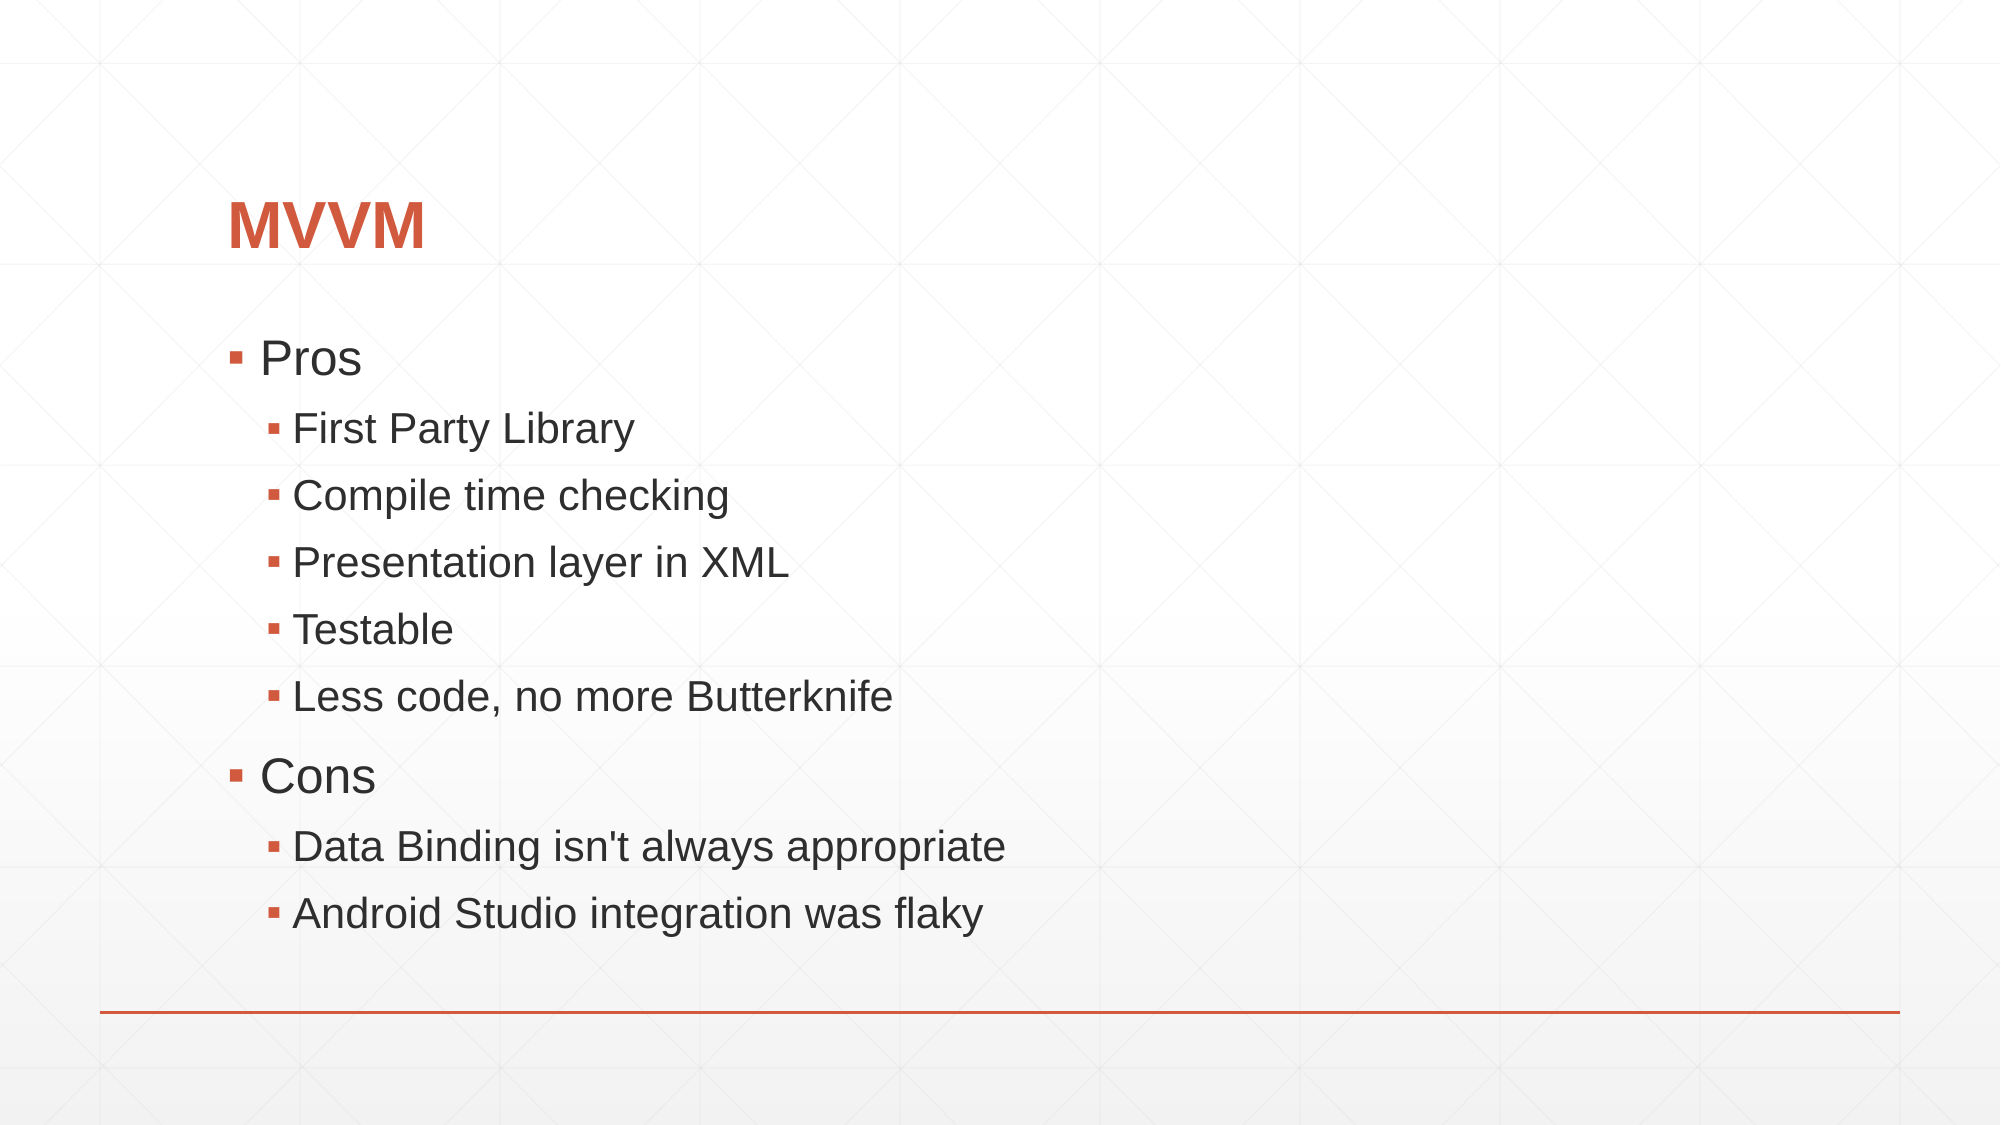

# MVVM
Pros
First Party Library
Compile time checking
Presentation layer in XML
Testable
Less code, no more Butterknife
Cons
Data Binding isn't always appropriate
Android Studio integration was flaky